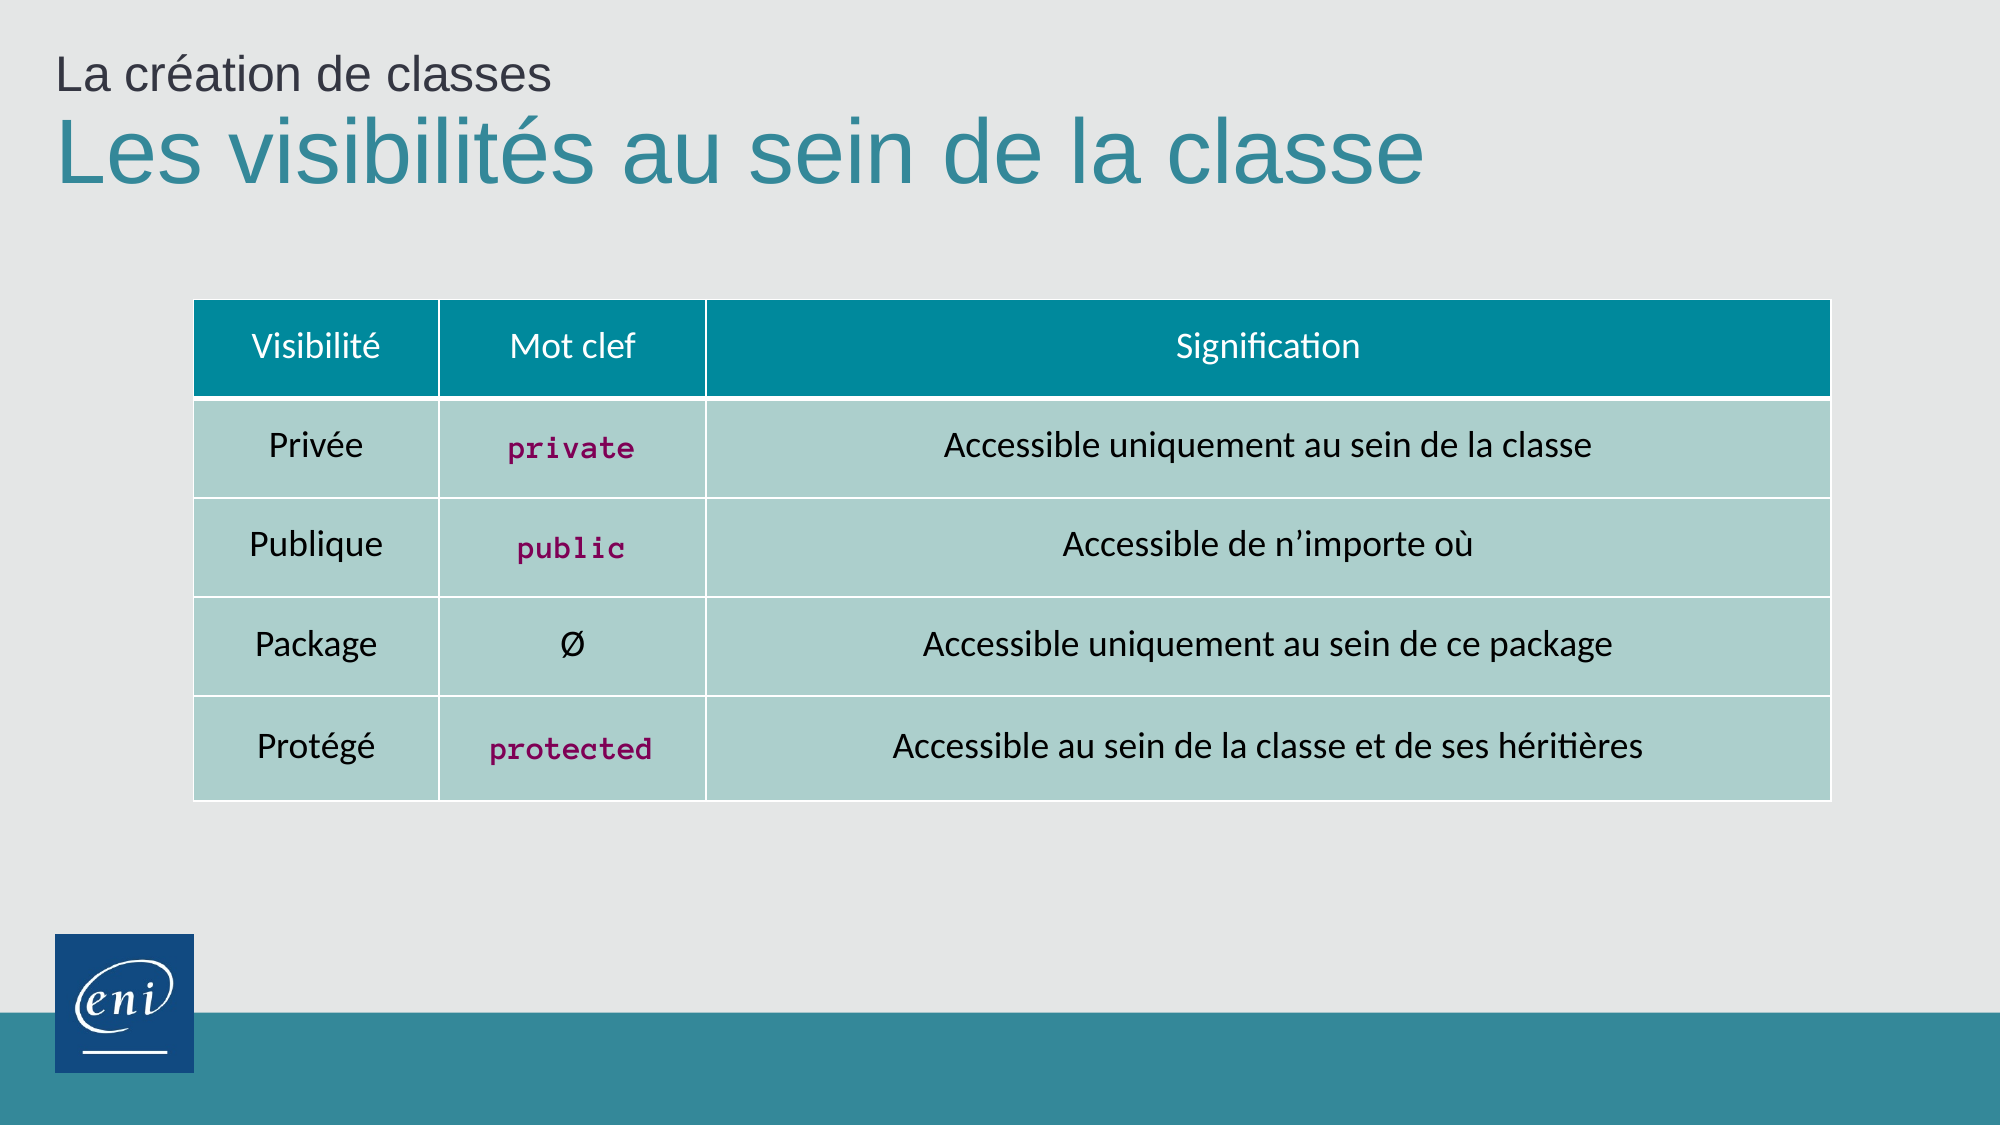

La création de classes
# Les visibilités au sein de la classe
| Visibilité | Mot clef | Signification |
| --- | --- | --- |
| Privée | private | Accessible uniquement au sein de la classe |
| Publique | public | Accessible de n’importe où |
| Package | Ø | Accessible uniquement au sein de ce package |
| Protégé | protected | Accessible au sein de la classe et de ses héritières |